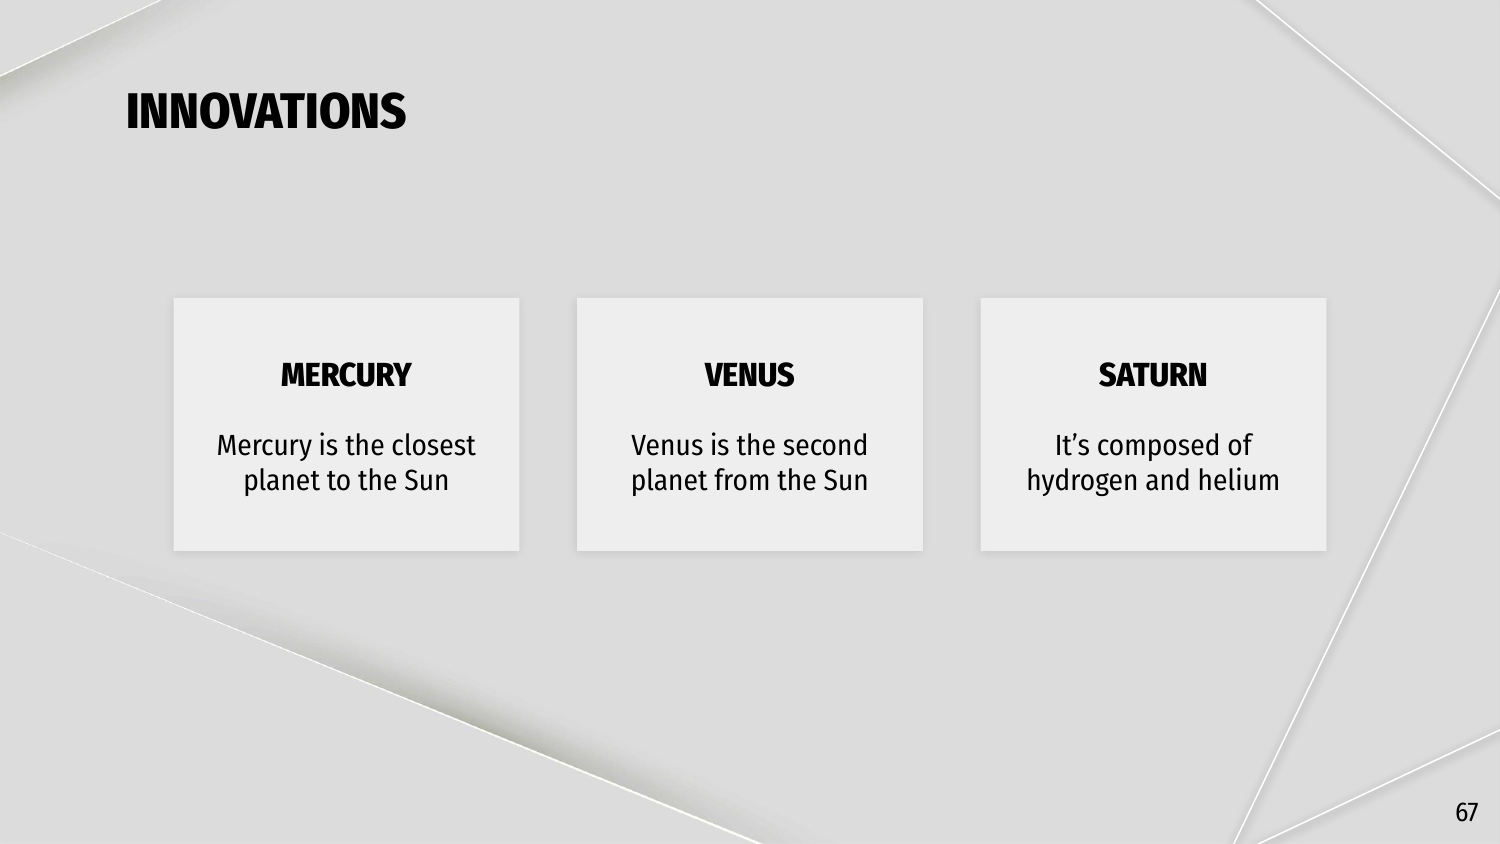

# INNOVATIONS

MERCURY
VENUS
SATURN
Mercury is the closest
planet to the Sun
Venus is the second planet from the Sun

It’s composed of hydrogen and helium

67